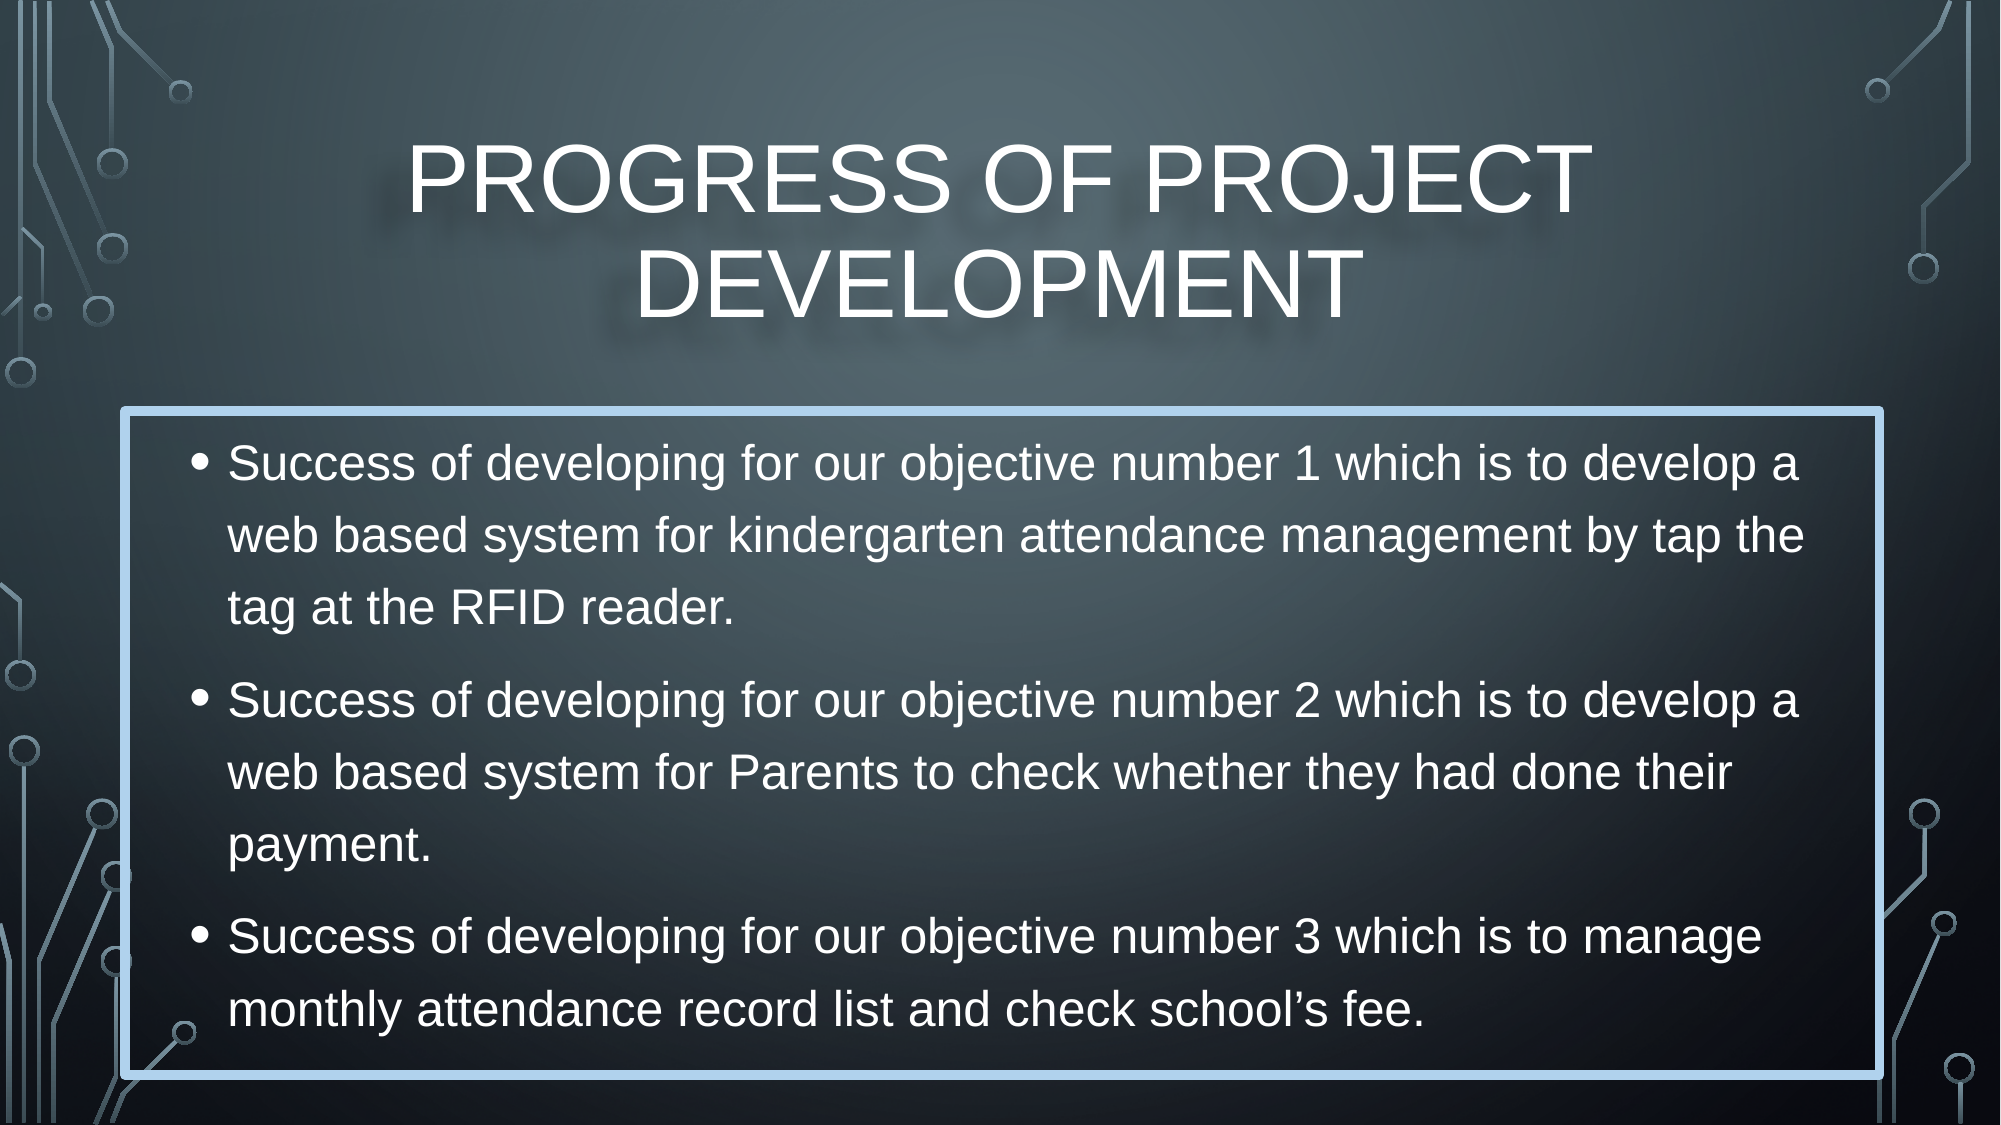

# Progress of Project Development
Success of developing for our objective number 1 which is to develop a web based system for kindergarten attendance management by tap the tag at the RFID reader.
Success of developing for our objective number 2 which is to develop a web based system for Parents to check whether they had done their payment.
Success of developing for our objective number 3 which is to manage monthly attendance record list and check school’s fee.